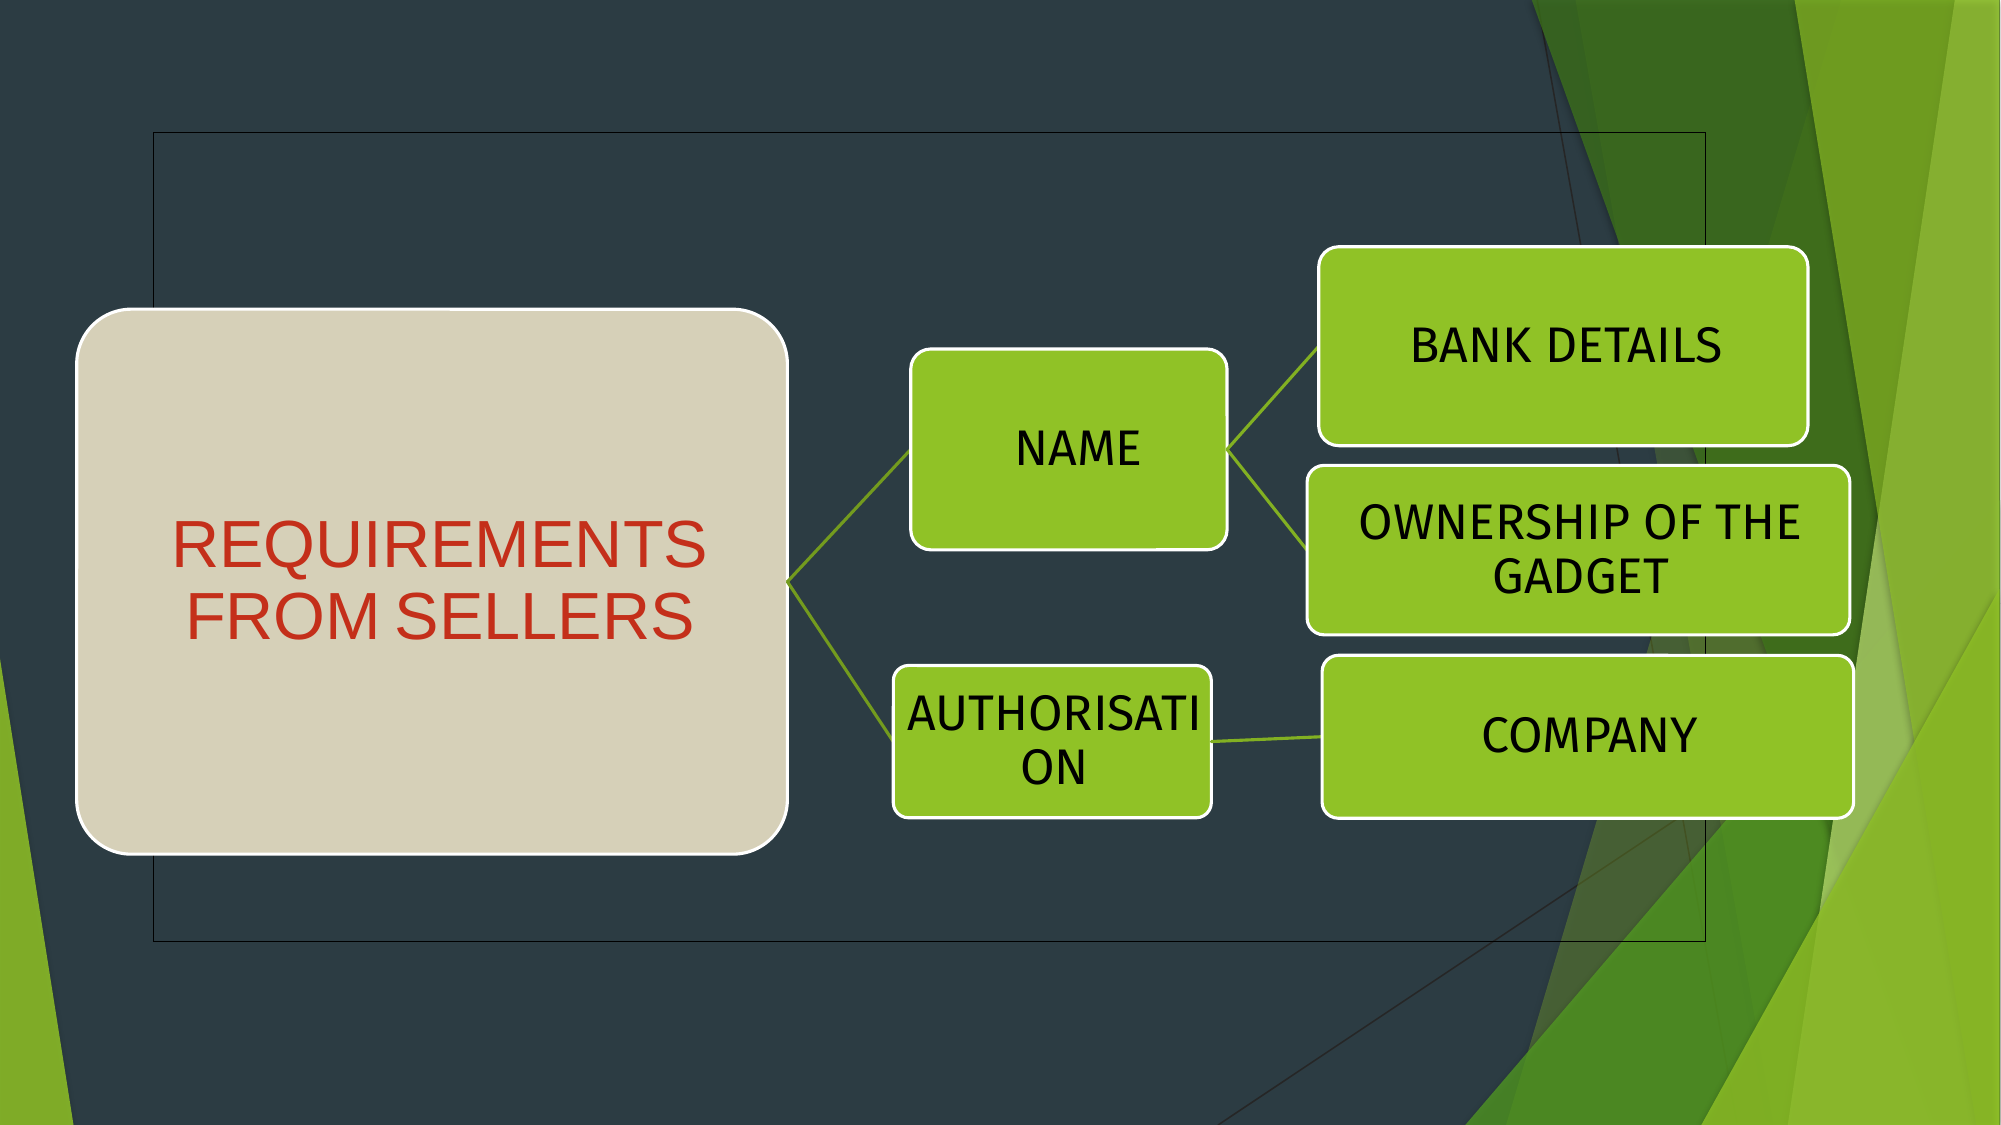

REQUIREMENTS FROM SELLERS

 NAME

BANK DETAILS

OWNERSHIP OF THE GADGET

AUTHORISATION

COMPANY